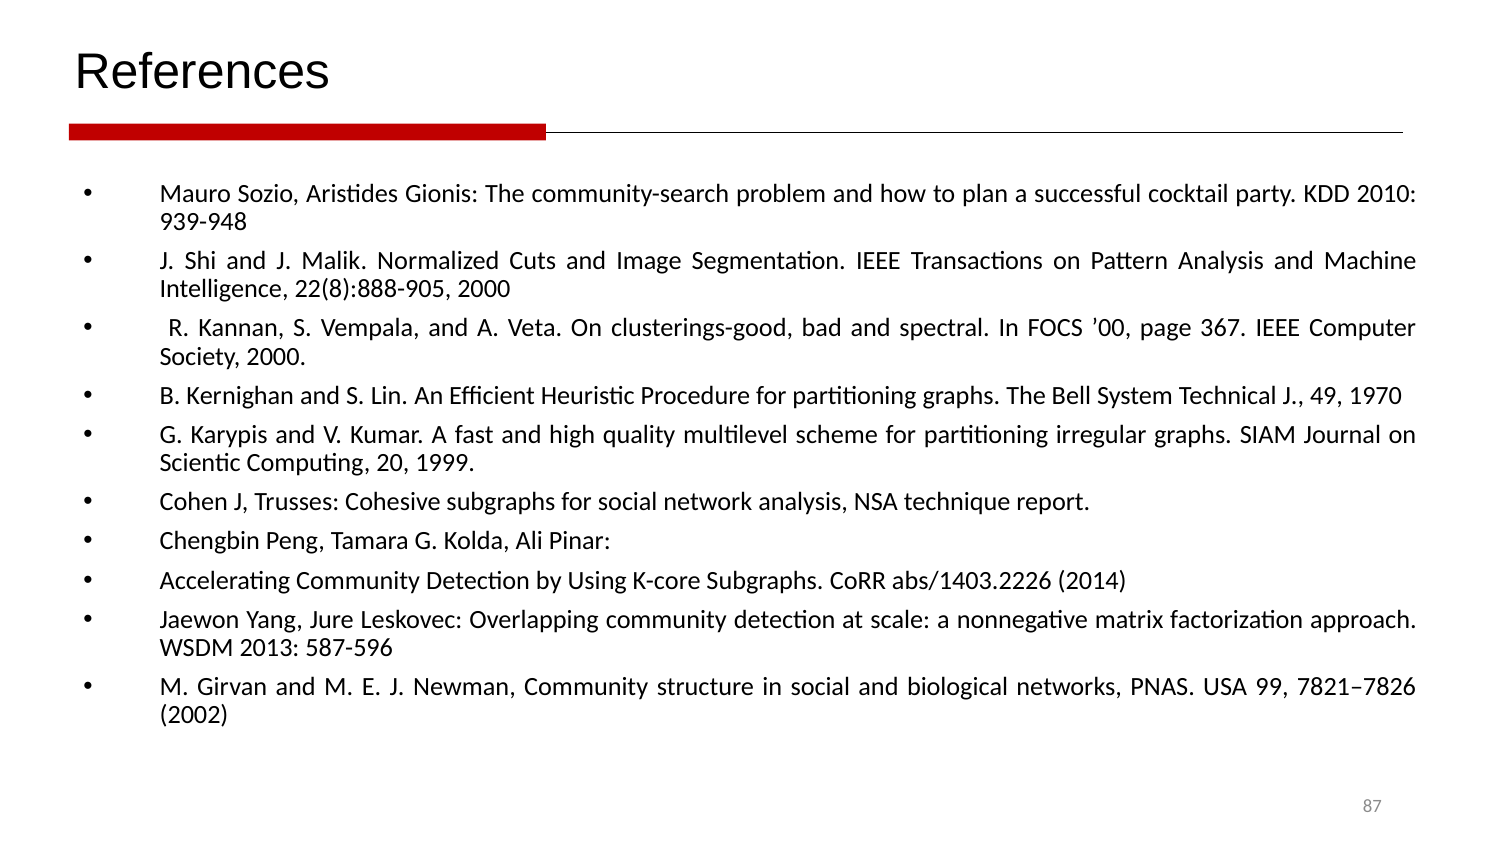

References

Mauro Sozio, Aristides Gionis: The community-search problem and how to plan a successful cocktail party. KDD 2010: 939-948
J. Shi and J. Malik. Normalized Cuts and Image Segmentation. IEEE Transactions on Pattern Analysis and Machine Intelligence, 22(8):888-905, 2000
 R. Kannan, S. Vempala, and A. Veta. On clusterings-good, bad and spectral. In FOCS ’00, page 367. IEEE Computer Society, 2000.
B. Kernighan and S. Lin. An Efficient Heuristic Procedure for partitioning graphs. The Bell System Technical J., 49, 1970
G. Karypis and V. Kumar. A fast and high quality multilevel scheme for partitioning irregular graphs. SIAM Journal on Scientic Computing, 20, 1999.
Cohen J, Trusses: Cohesive subgraphs for social network analysis, NSA technique report.
Chengbin Peng, Tamara G. Kolda, Ali Pinar:
Accelerating Community Detection by Using K-core Subgraphs. CoRR abs/1403.2226 (2014)
Jaewon Yang, Jure Leskovec: Overlapping community detection at scale: a nonnegative matrix factorization approach. WSDM 2013: 587-596
M. Girvan and M. E. J. Newman, Community structure in social and biological networks, PNAS. USA 99, 7821–7826 (2002)

87